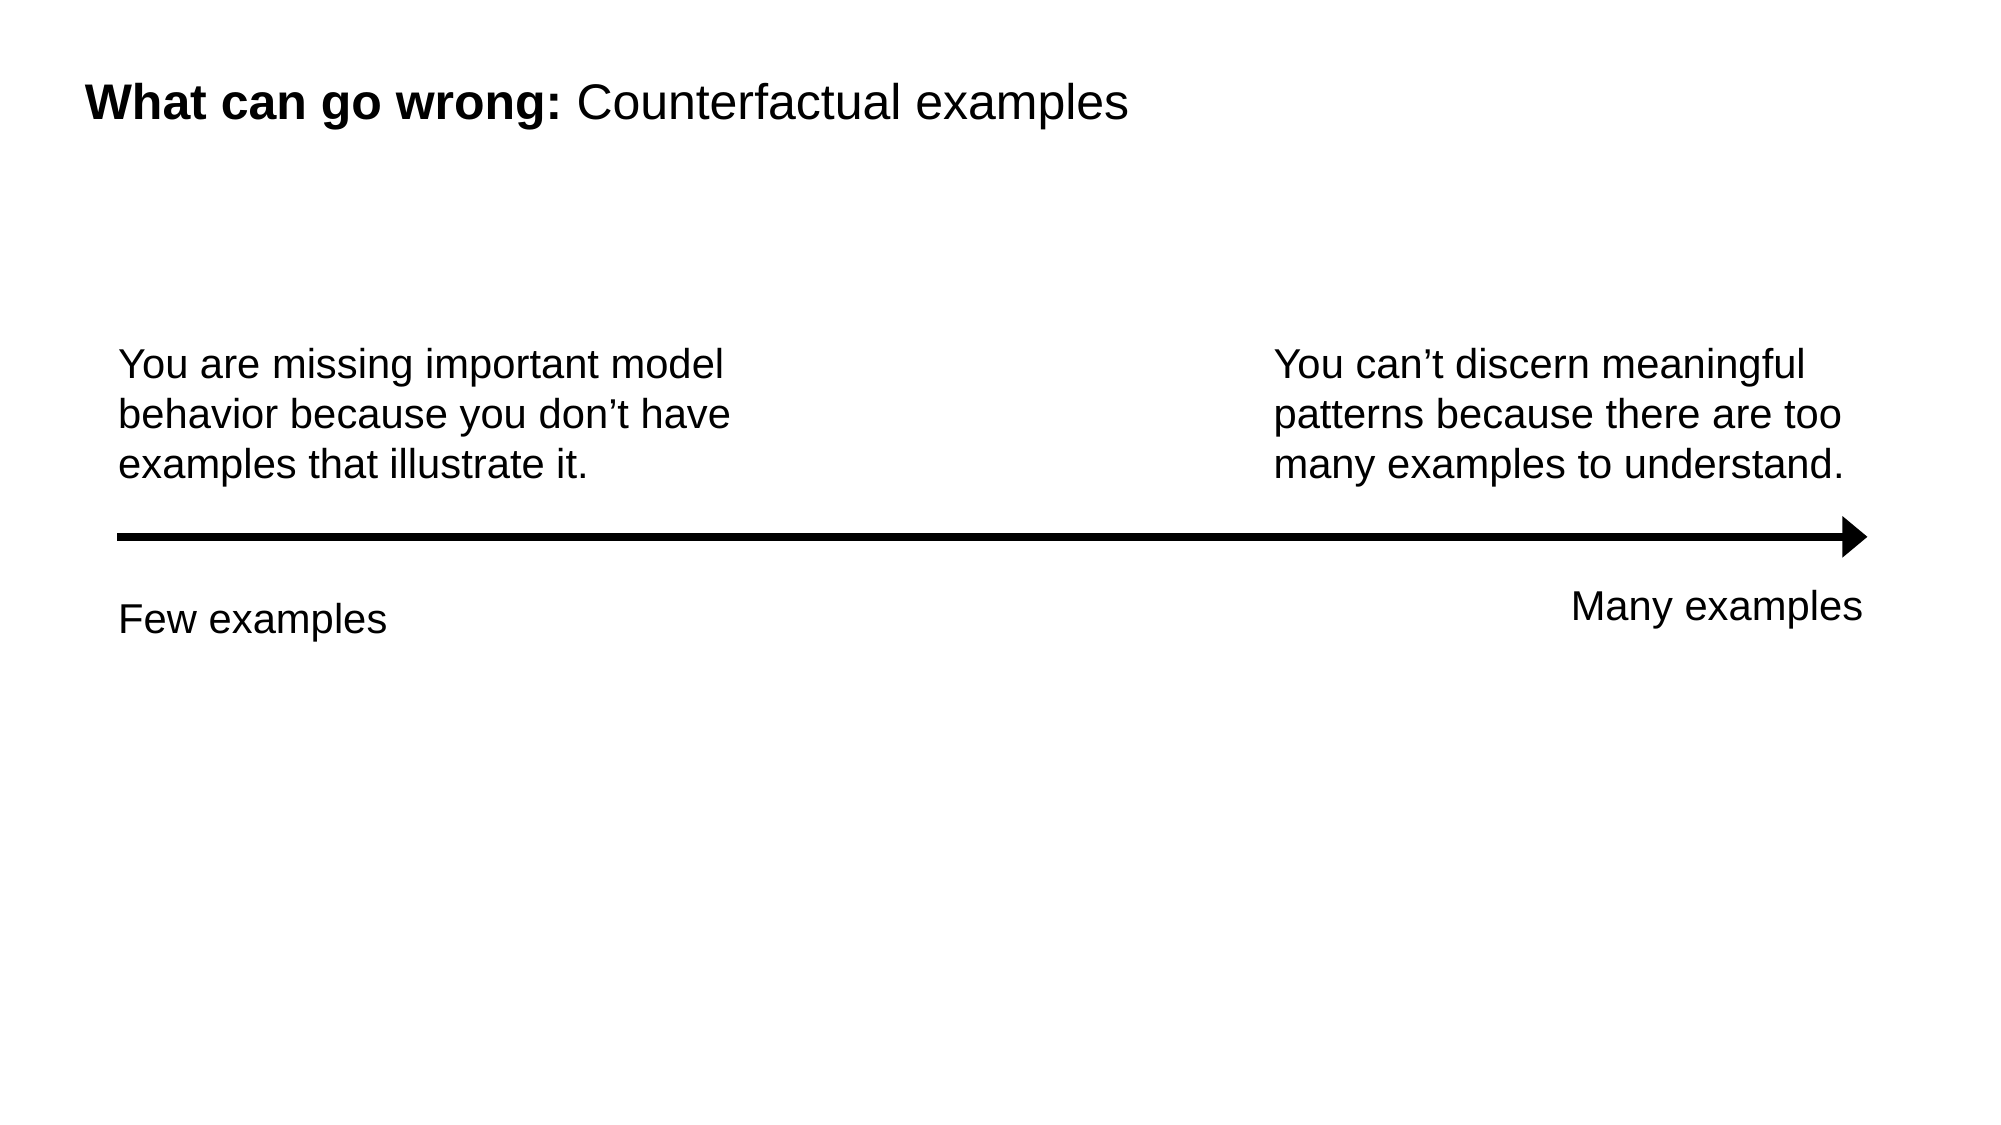

What can go wrong: Counterfactual examples

You are missing important model behavior because you don’t have examples that illustrate it.
You can’t discern meaningful patterns because there are too many examples to understand.

Many examples
Few examples